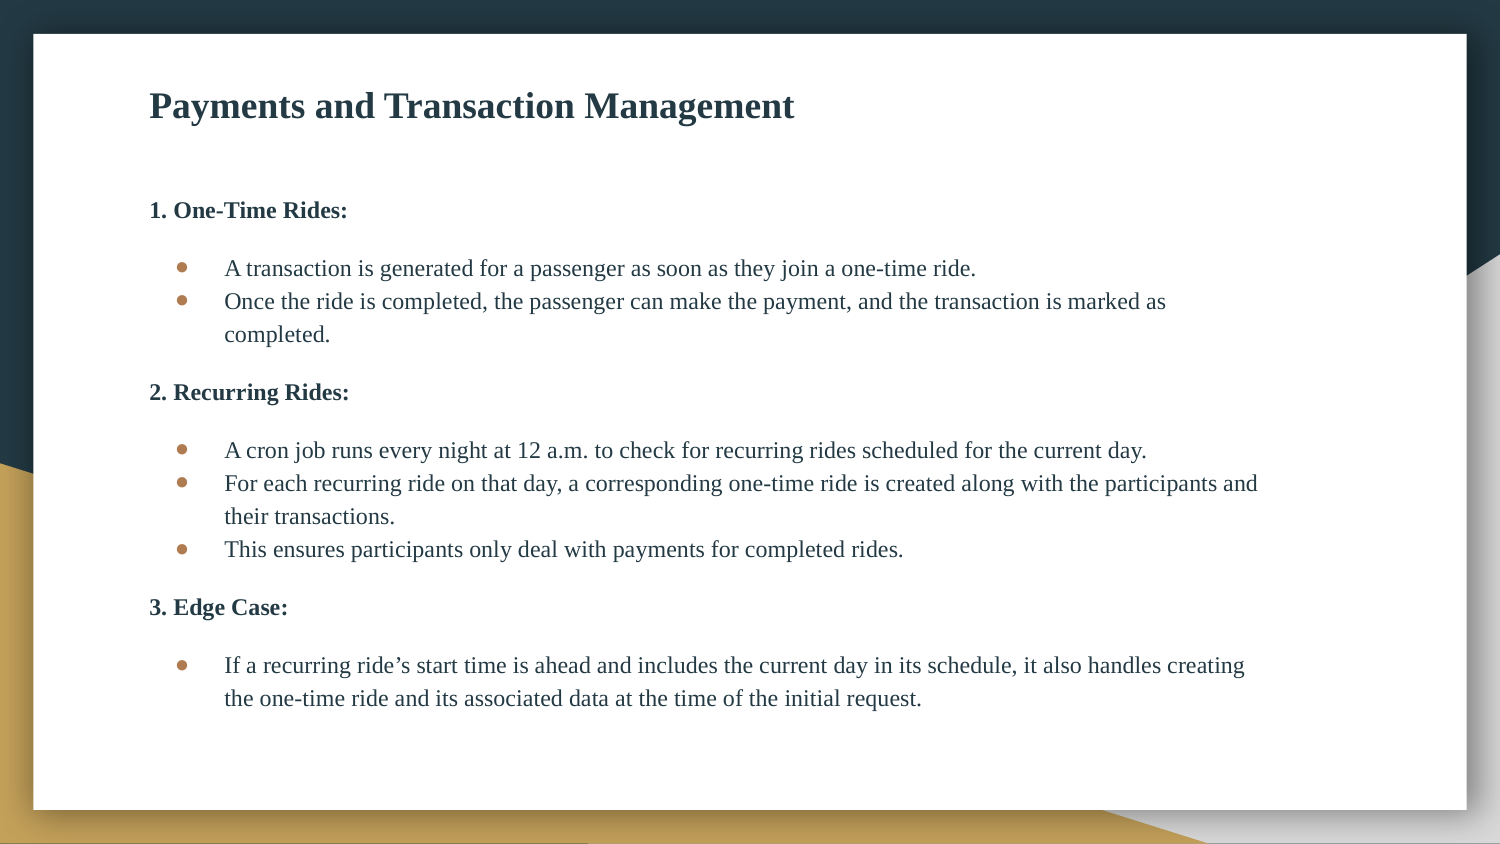

# Payments and Transaction Management
1. One-Time Rides:
A transaction is generated for a passenger as soon as they join a one-time ride.
Once the ride is completed, the passenger can make the payment, and the transaction is marked as completed.
2. Recurring Rides:
A cron job runs every night at 12 a.m. to check for recurring rides scheduled for the current day.
For each recurring ride on that day, a corresponding one-time ride is created along with the participants and their transactions.
This ensures participants only deal with payments for completed rides.
3. Edge Case:
If a recurring ride’s start time is ahead and includes the current day in its schedule, it also handles creating the one-time ride and its associated data at the time of the initial request.